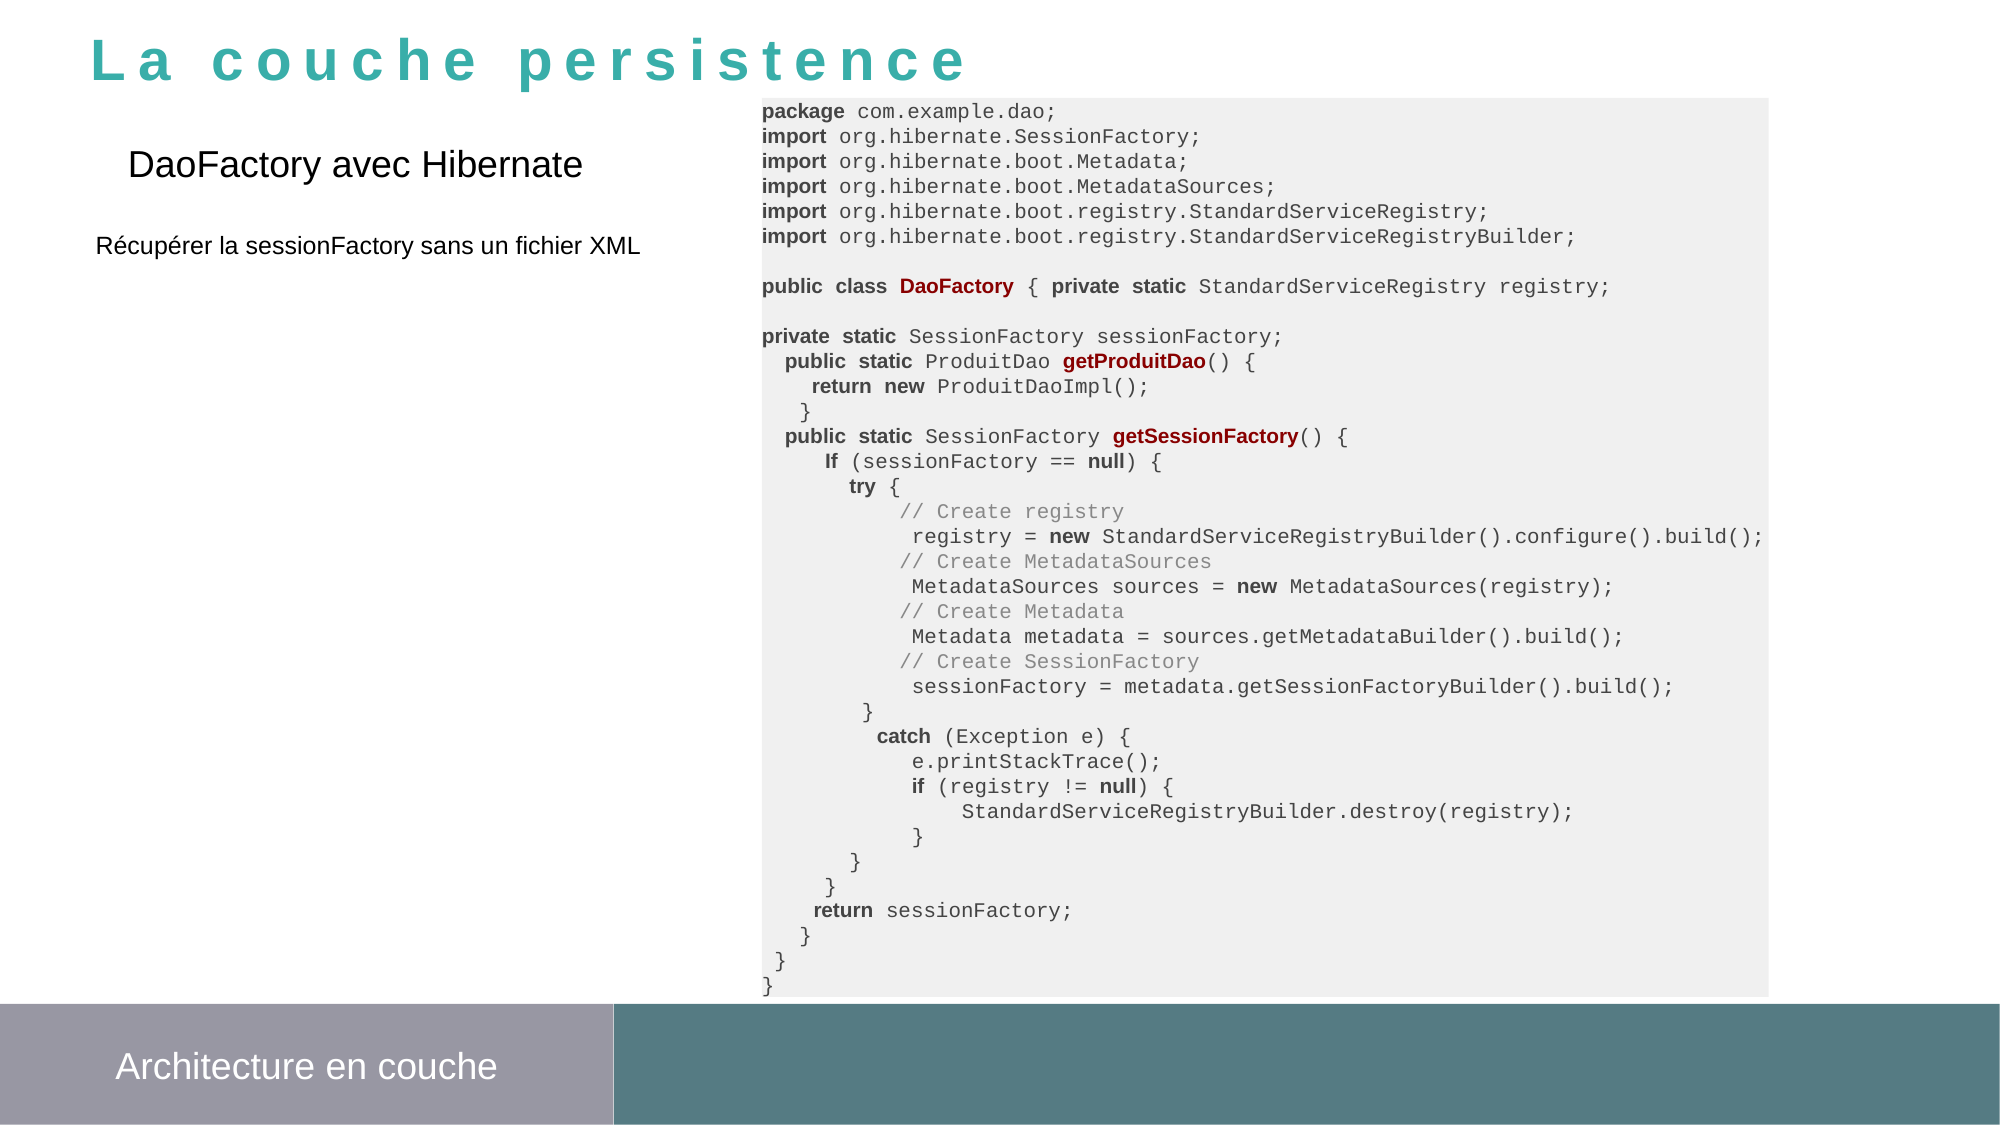

La couche persistence
package com.example.dao;
import org.hibernate.SessionFactory;
import org.hibernate.boot.Metadata;
import org.hibernate.boot.MetadataSources;
import org.hibernate.boot.registry.StandardServiceRegistry;
import org.hibernate.boot.registry.StandardServiceRegistryBuilder;

public class DaoFactory { private static StandardServiceRegistry registry;

private static SessionFactory sessionFactory;
    public static ProduitDao getProduitDao() {
    return new ProduitDaoImpl();
   }
    public static SessionFactory getSessionFactory() {
           If (sessionFactory == null) {
       try {
           // Create registry
	registry = new StandardServiceRegistryBuilder().configure().build();
           // Create MetadataSources
	MetadataSources sources = new MetadataSources(registry);
           // Create Metadata
	Metadata metadata = sources.getMetadataBuilder().build();
           // Create SessionFactory
	sessionFactory = metadata.getSessionFactoryBuilder().build();
        }
                    catch (Exception e) {
 	e.printStackTrace();
	if (registry != null) {
	    StandardServiceRegistryBuilder.destroy(registry);
	}
       }
     }
         return sessionFactory;
   }
 }
}
DaoFactory avec Hibernate
Récupérer la sessionFactory sans un fichier XML
Architecture en couche